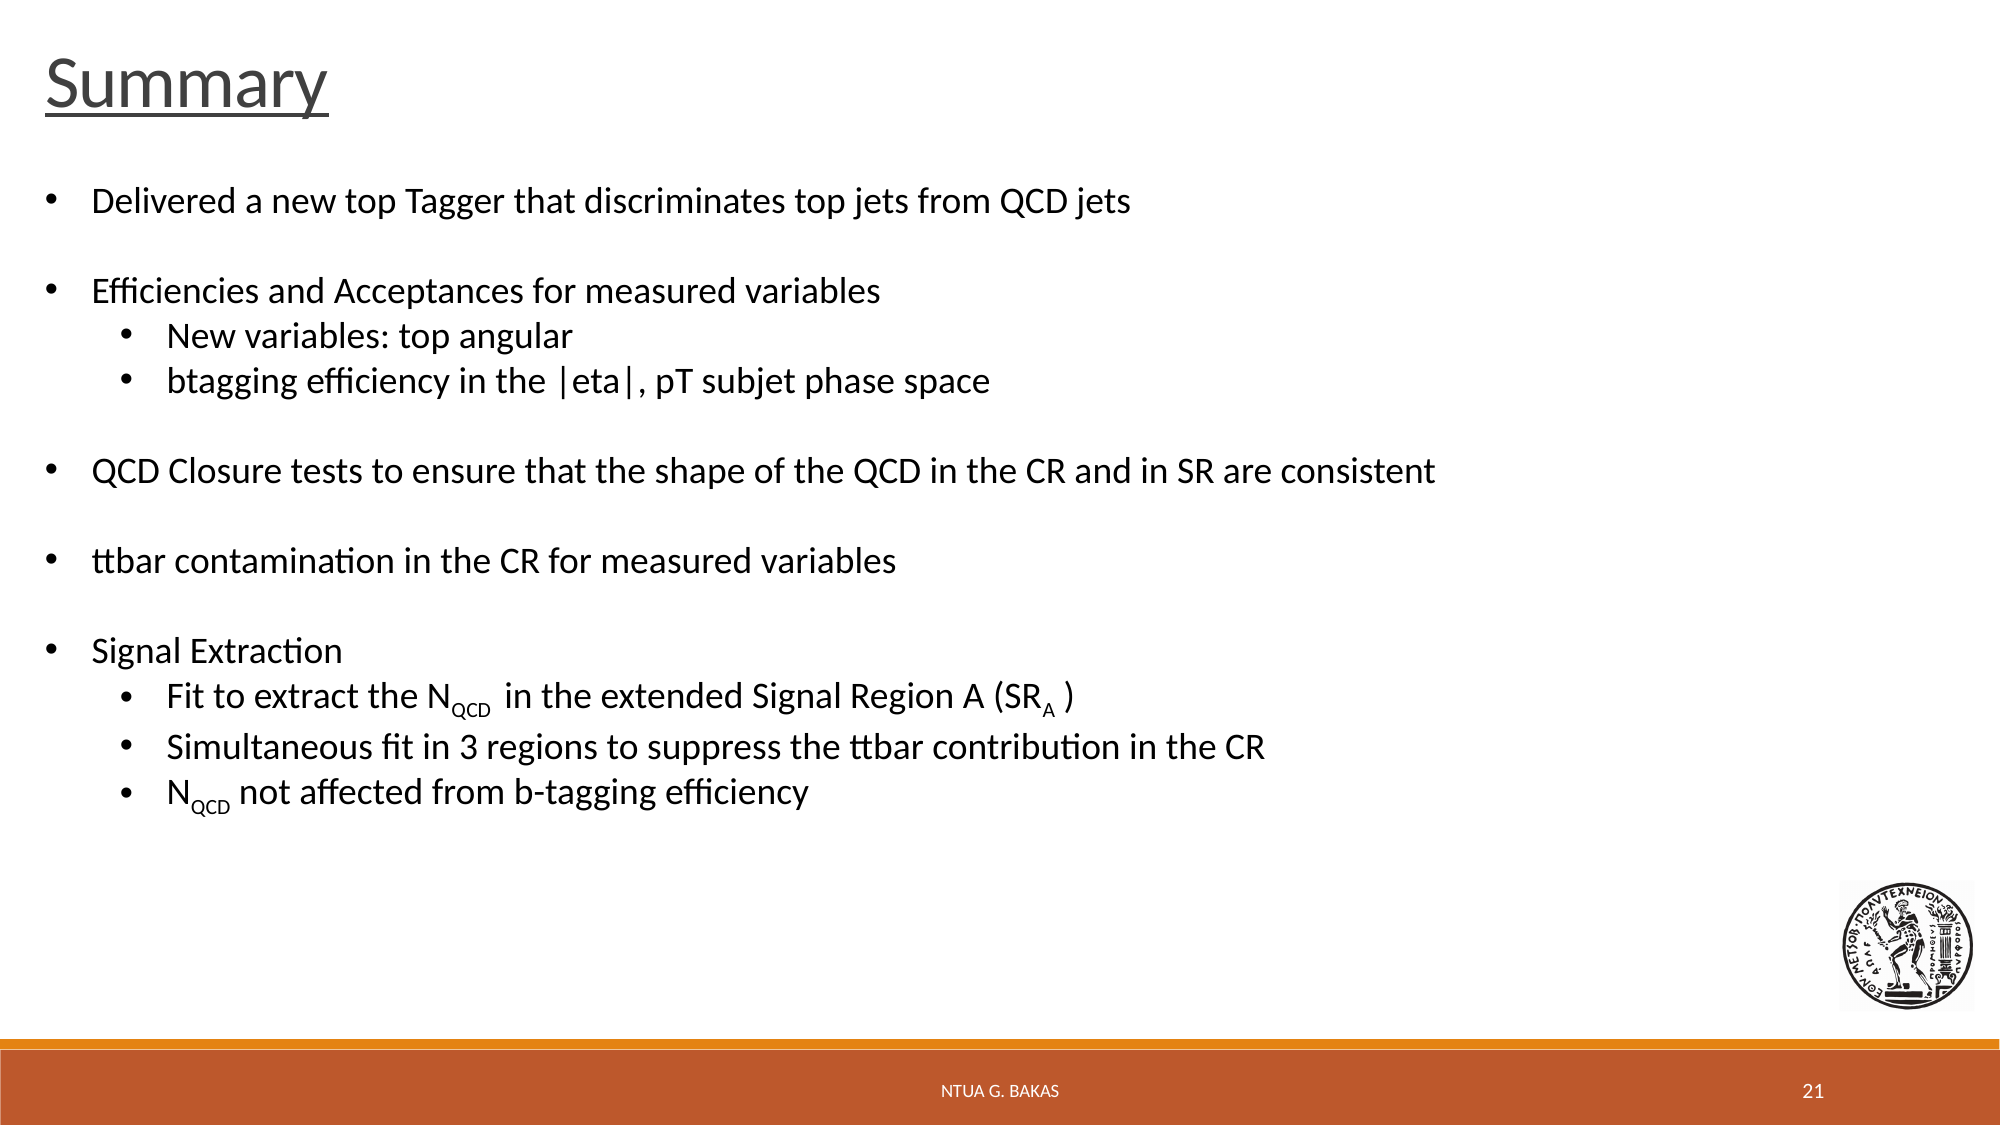

Summary
Delivered a new top Tagger that discriminates top jets from QCD jets

Efficiencies and Acceptances for measured variables
New variables: top angular
btagging efficiency in the |eta|, pT subjet phase space

QCD Closure tests to ensure that the shape of the QCD in the CR and in SR are consistent

ttbar contamination in the CR for measured variables

Signal Extraction
Fit to extract the NQCD  in the extended Signal Region A (SRA )
Simultaneous fit in 3 regions to suppress the ttbar contribution in the CR
ΝQCD not affected from b-tagging efficiency

NTUA G. Bakas
21